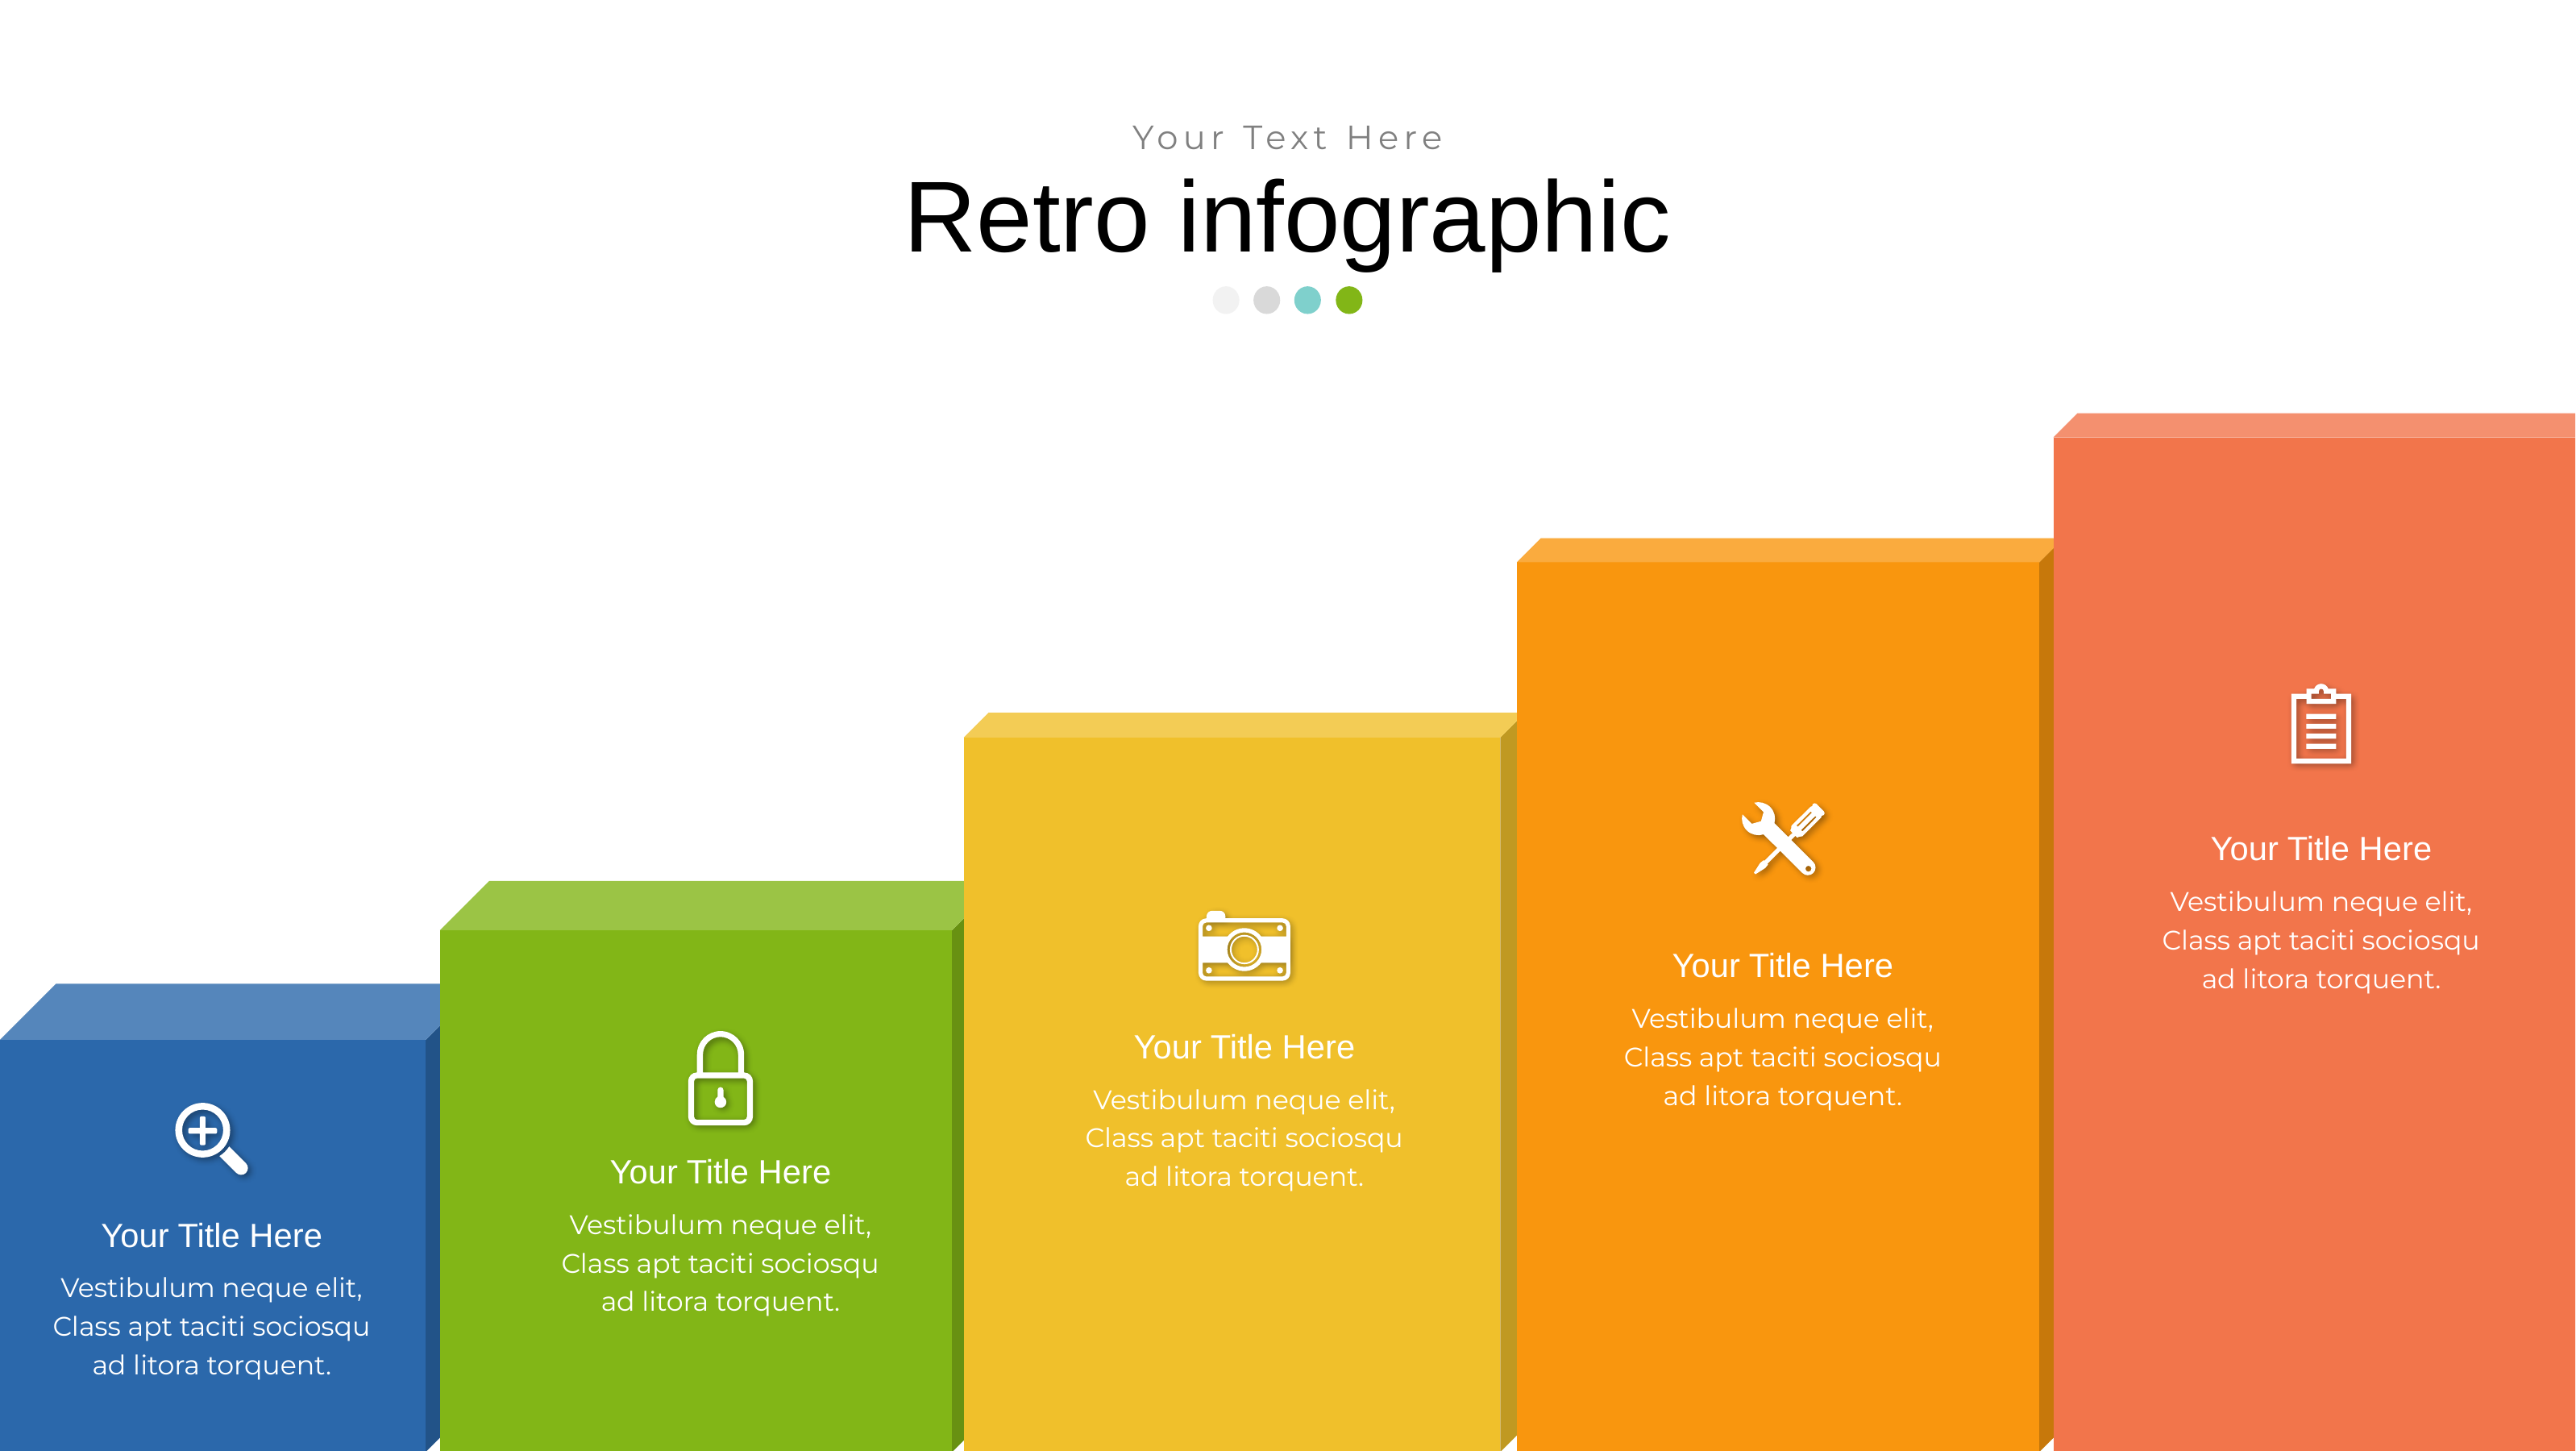

Your Text Here

Retro infographic

Your Title Here
Vestibulum neque elit, Class apt taciti sociosqu ad litora torquent.

Your Title Here

Vestibulum neque elit, Class apt taciti sociosqu ad litora torquent.
Your Title Here

Vestibulum neque elit, Class apt taciti sociosqu ad litora torquent.

Your Title Here
Vestibulum neque elit, Class apt taciti sociosqu ad litora torquent.
Your Title Here
Vestibulum neque elit, Class apt taciti sociosqu ad litora torquent.